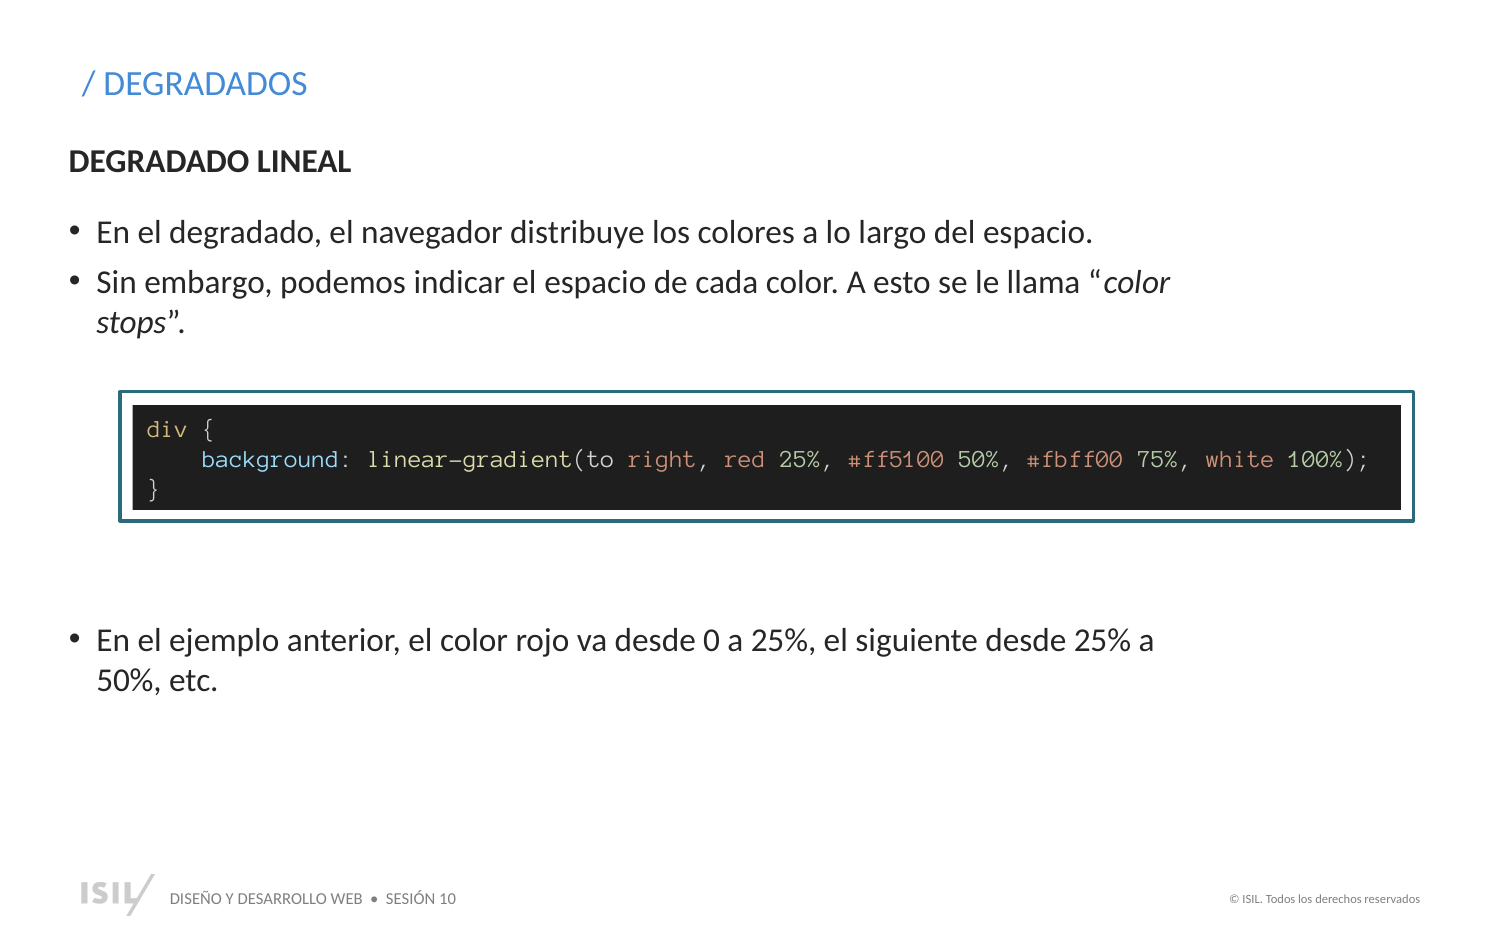

/ DEGRADADOS
DEGRADADO LINEAL
En el degradado, el navegador distribuye los colores a lo largo del espacio.

Sin embargo, podemos indicar el espacio de cada color. A esto se le llama “color stops”.

div {
    background: linear-gradient(to right, red 25%, #ff5100 50%, #fbff00 75%, white 100%);
}
En el ejemplo anterior, el color rojo va desde 0 a 25%, el siguiente desde 25% a 50%, etc.